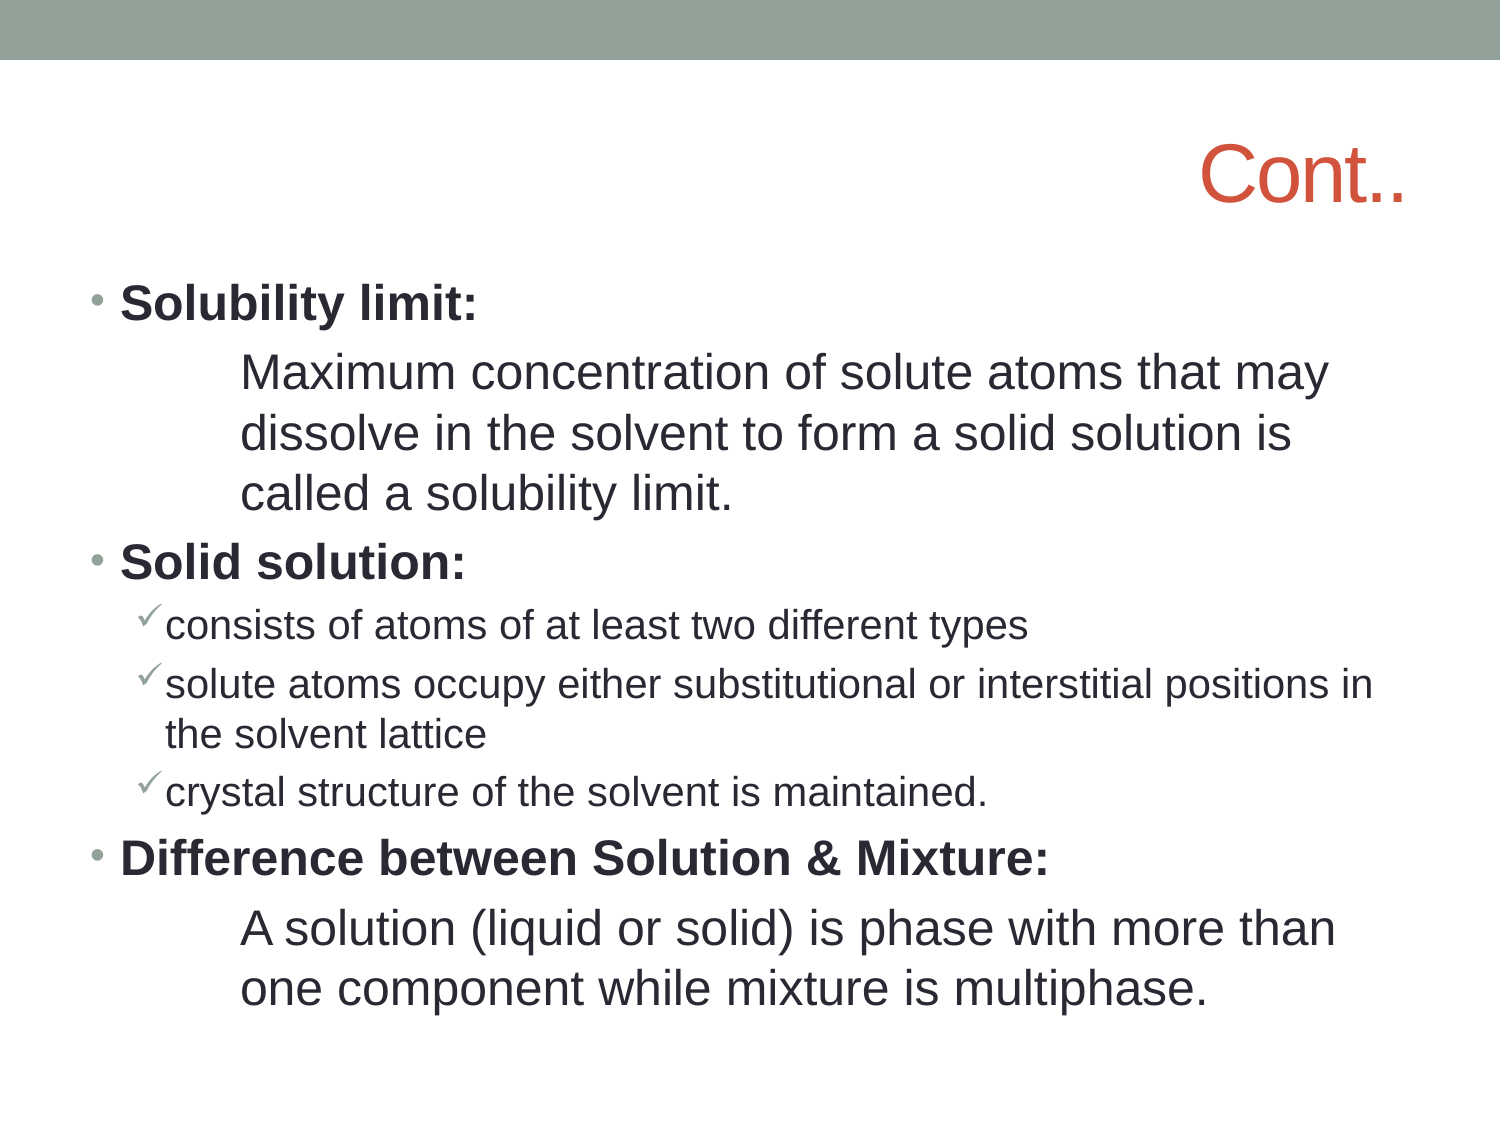

# Cont..
Solubility limit:
	Maximum concentration of solute atoms that may 	dissolve in the solvent to form a solid solution is 	called a solubility limit.
Solid solution:
consists of atoms of at least two different types
solute atoms occupy either substitutional or interstitial positions in the solvent lattice
crystal structure of the solvent is maintained.
Difference between Solution & Mixture:
	A solution (liquid or solid) is phase with more than 	one component while mixture is multiphase.